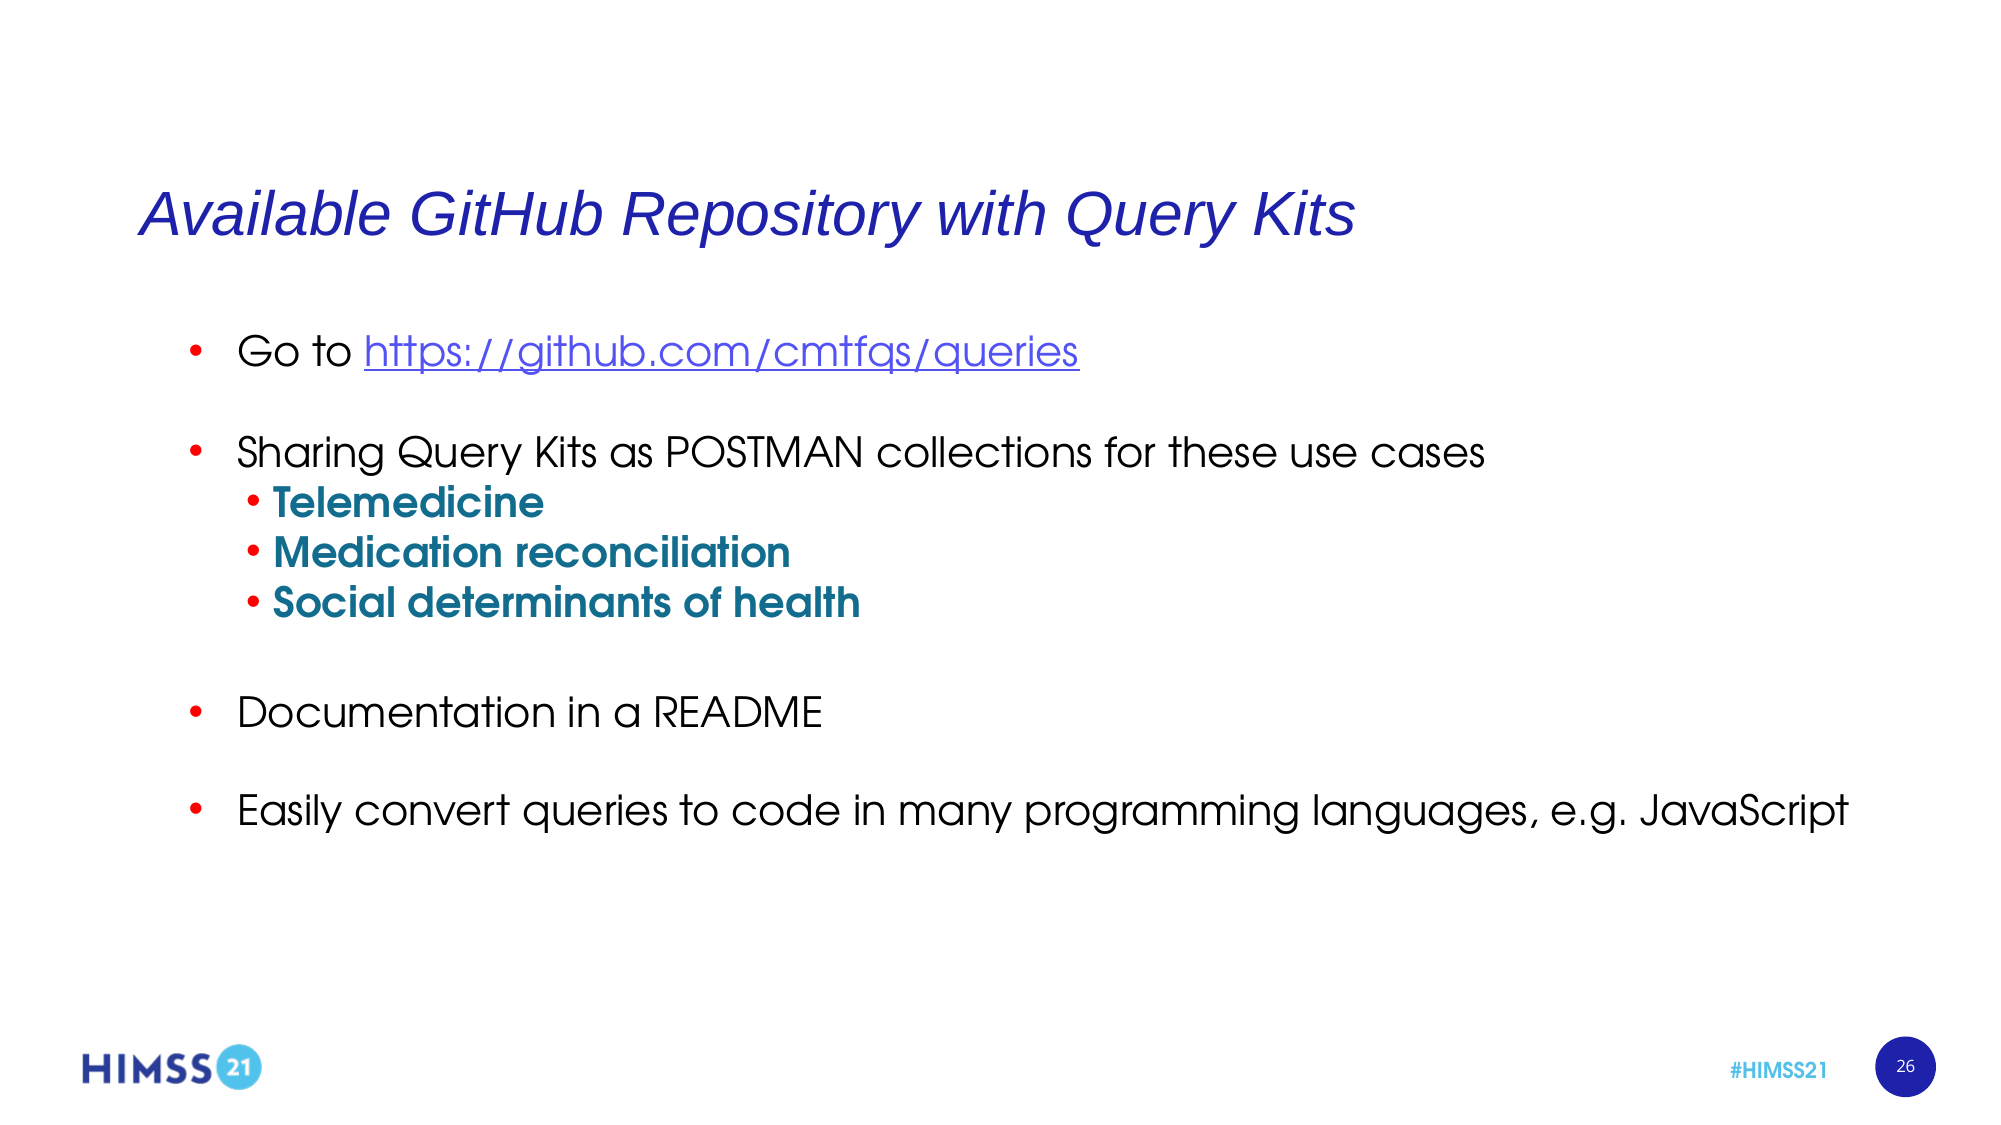

# Available GitHub Repository with Query Kits
Go to https://github.com/cmtfqs/queries
Sharing Query Kits as POSTMAN collections for these use cases
Telemedicine
Medication reconciliation
Social determinants of health
Documentation in a README
Easily convert queries to code in many programming languages, e.g. JavaScript
26